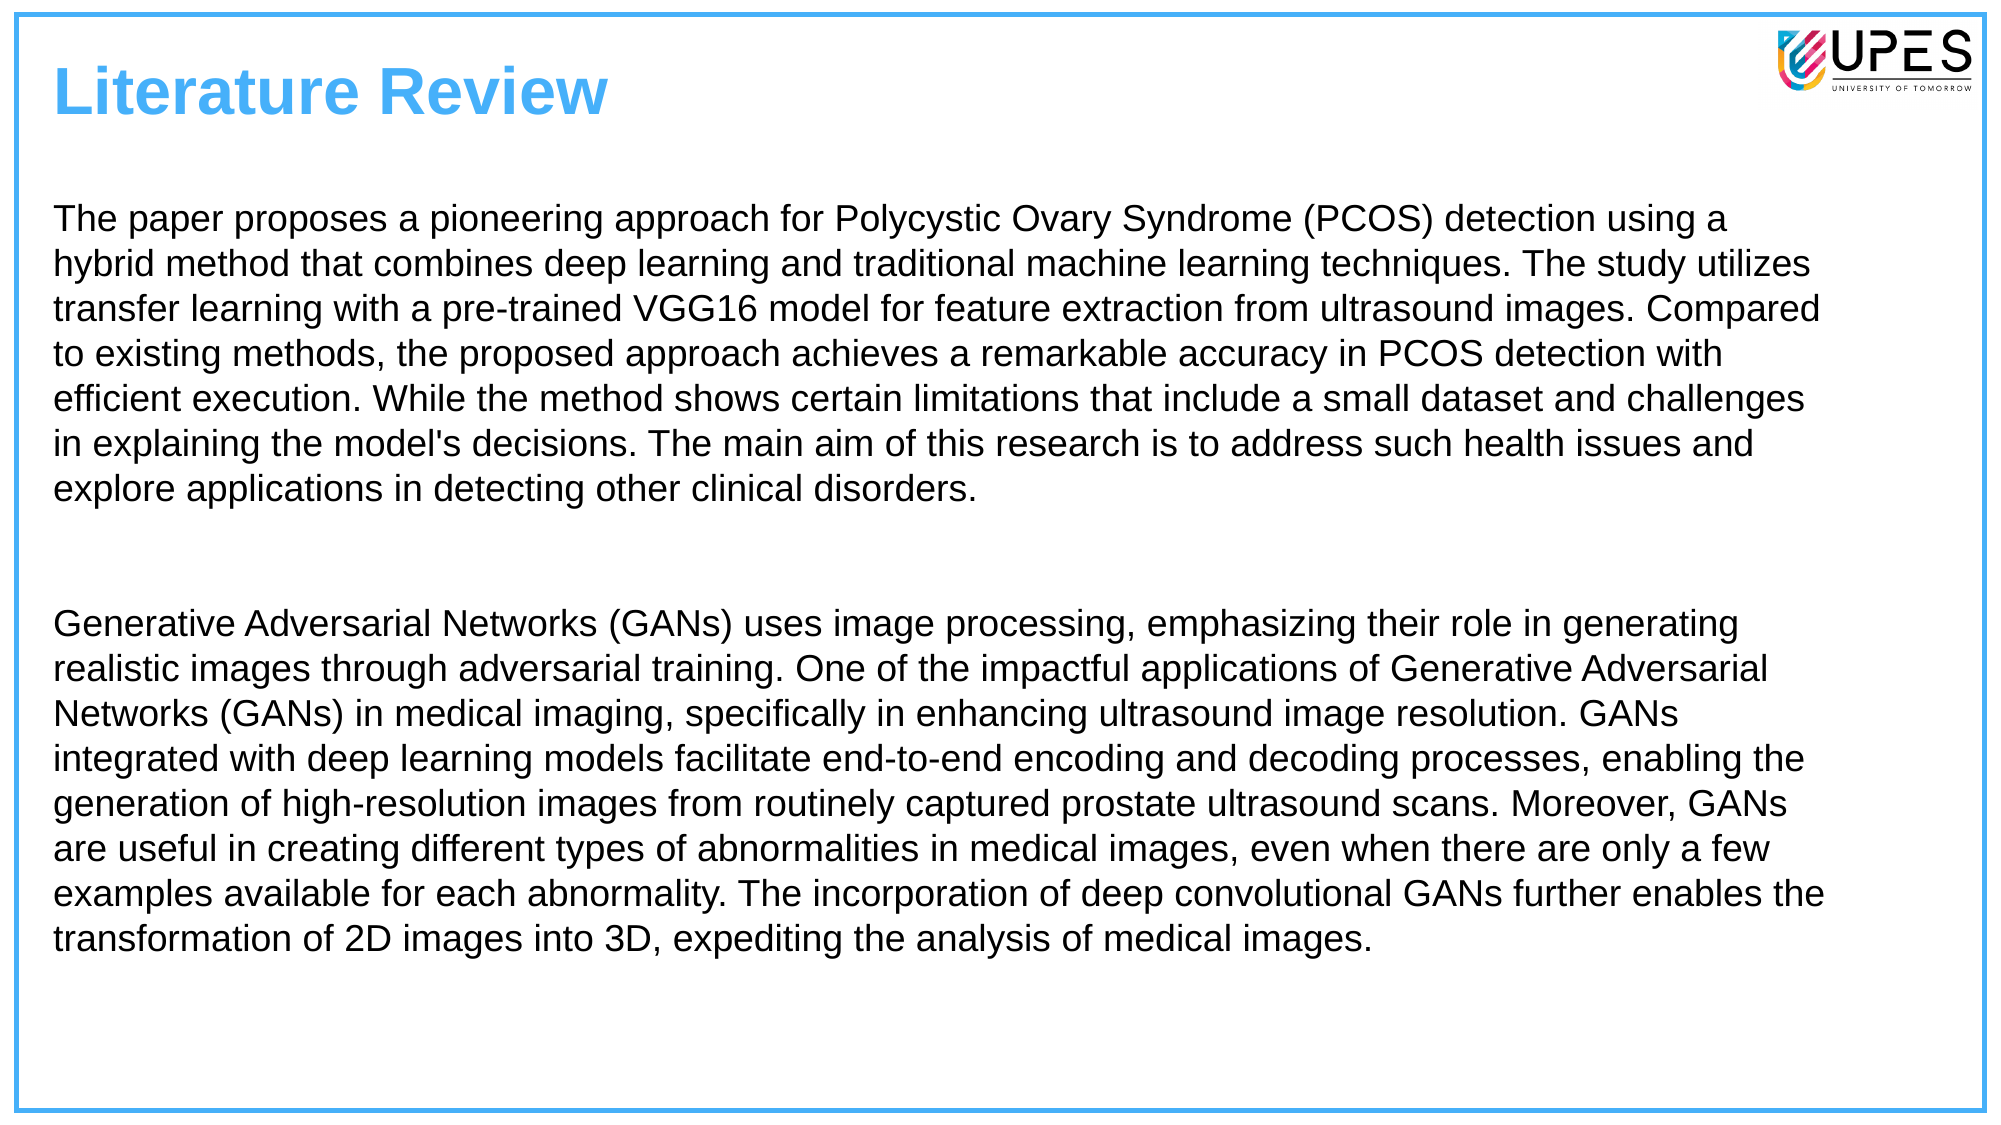

Literature Review
The paper proposes a pioneering approach for Polycystic Ovary Syndrome (PCOS) detection using a hybrid method that combines deep learning and traditional machine learning techniques. The study utilizes transfer learning with a pre-trained VGG16 model for feature extraction from ultrasound images. Compared to existing methods, the proposed approach achieves a remarkable accuracy in PCOS detection with efficient execution. While the method shows certain limitations that include a small dataset and challenges in explaining the model's decisions. The main aim of this research is to address such health issues and explore applications in detecting other clinical disorders.

Generative Adversarial Networks (GANs) uses image processing, emphasizing their role in generating realistic images through adversarial training. One of the impactful applications of Generative Adversarial Networks (GANs) in medical imaging, specifically in enhancing ultrasound image resolution. GANs integrated with deep learning models facilitate end-to-end encoding and decoding processes, enabling the generation of high-resolution images from routinely captured prostate ultrasound scans. Moreover, GANs are useful in creating different types of abnormalities in medical images, even when there are only a few examples available for each abnormality. The incorporation of deep convolutional GANs further enables the transformation of 2D images into 3D, expediting the analysis of medical images.